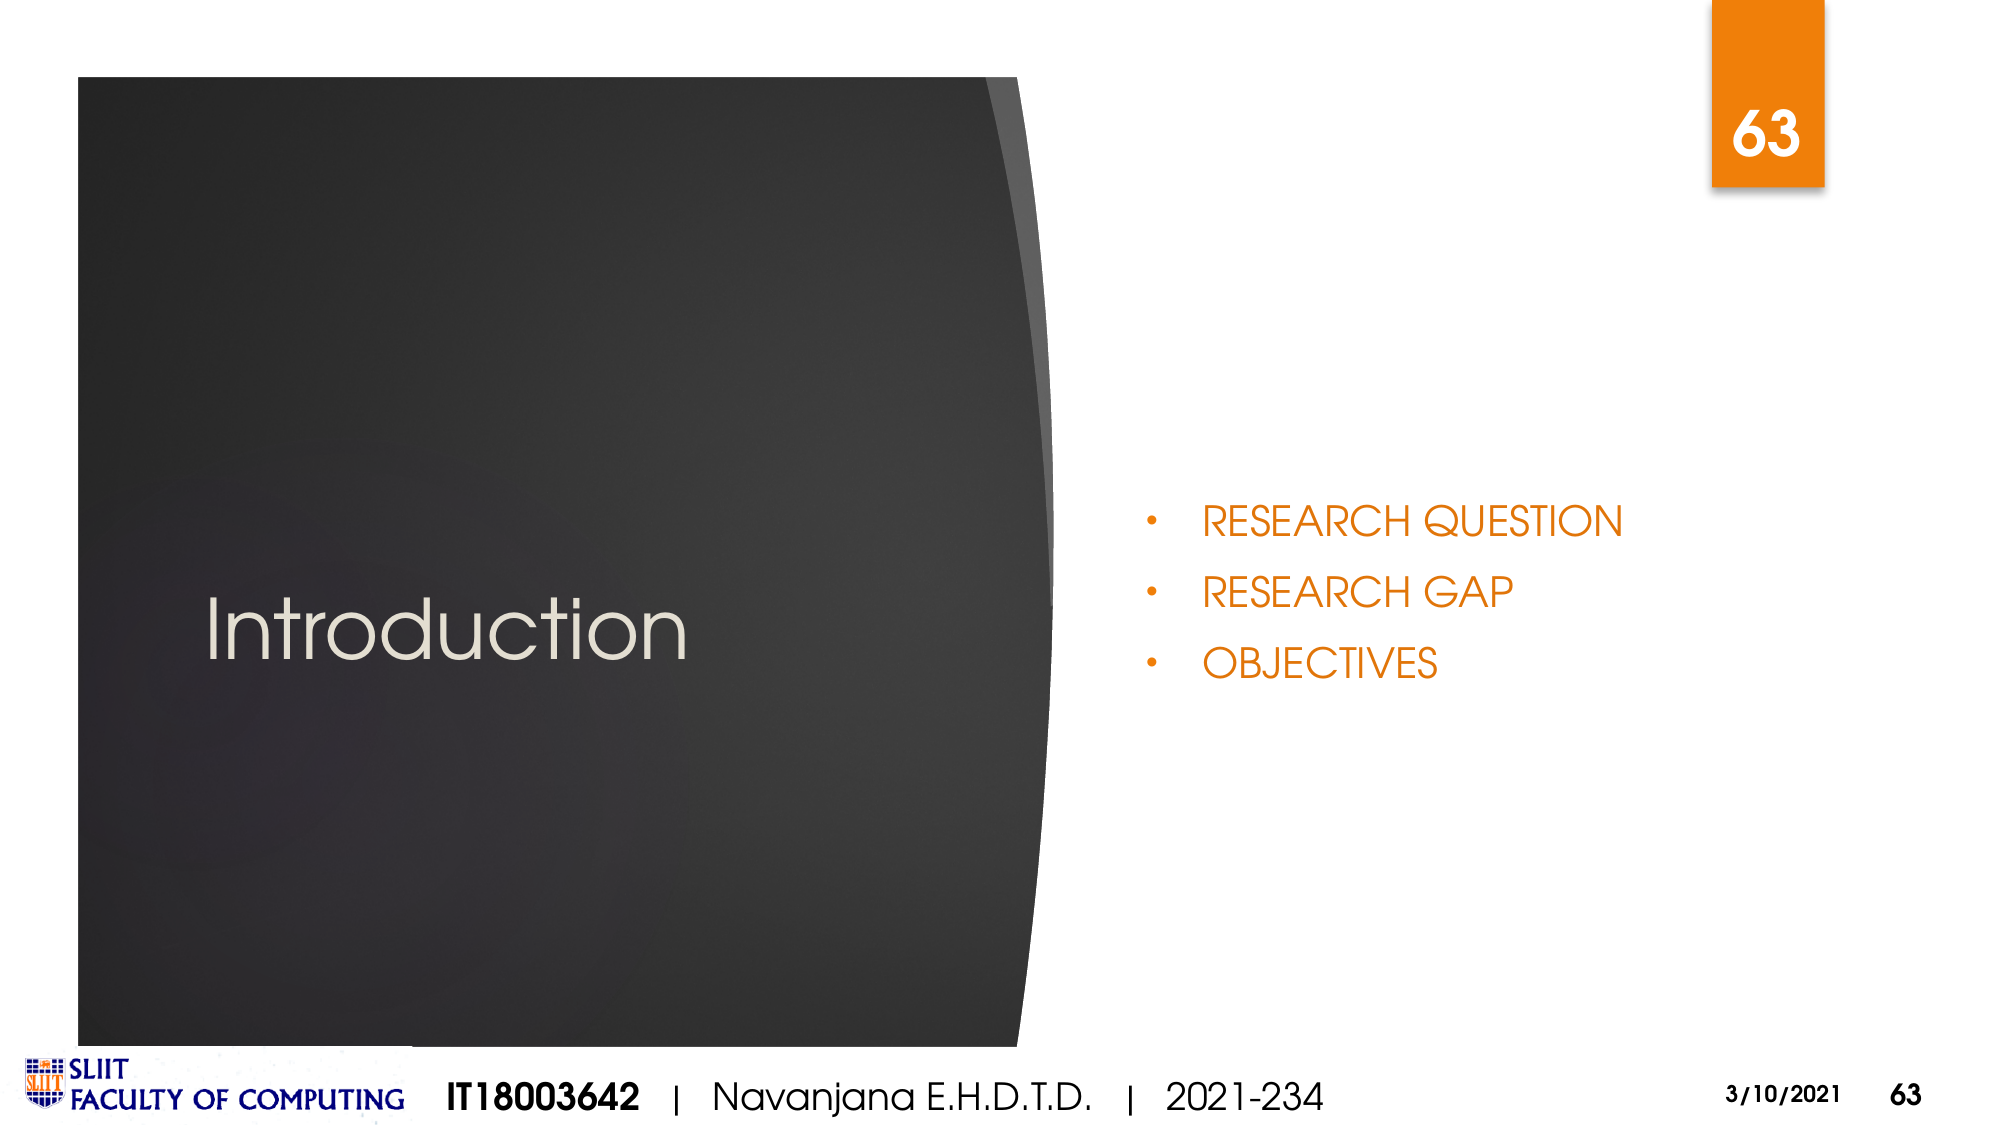

Research question
Research Gap
Objectives

# Introduction